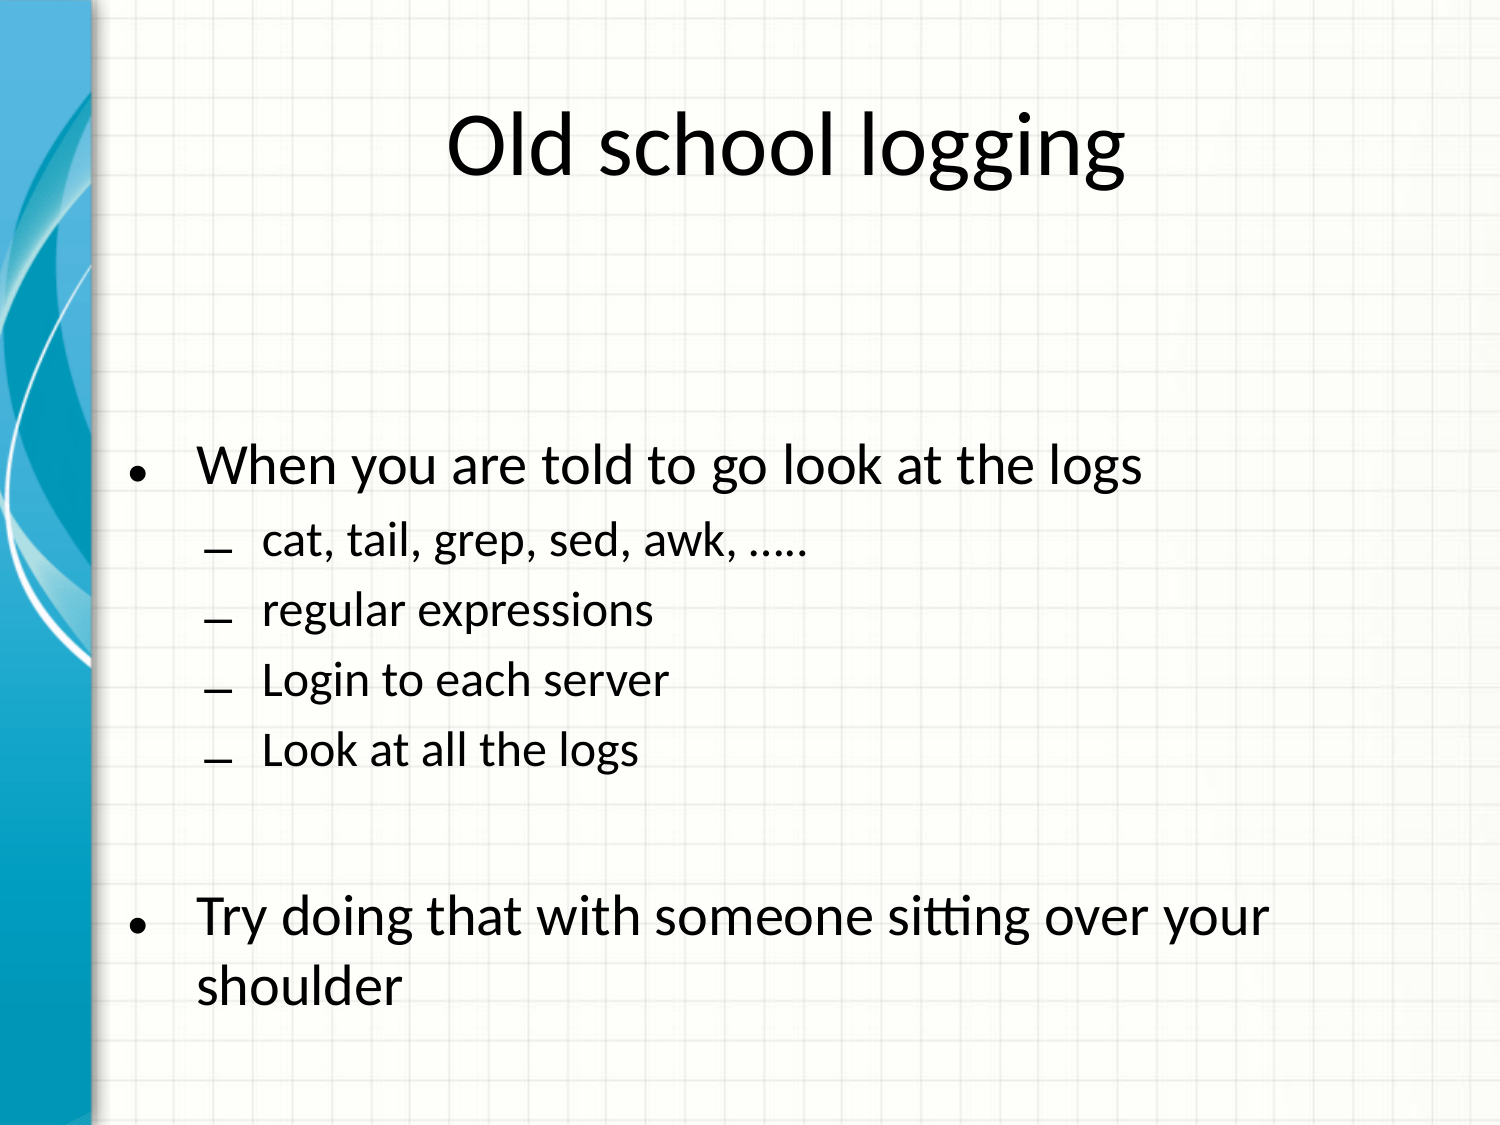

When you are told to go look at the logs
cat, tail, grep, sed, awk, …..
regular expressions
Login to each server
Look at all the logs

Try doing that with someone sitting over your shoulder
# Old school logging